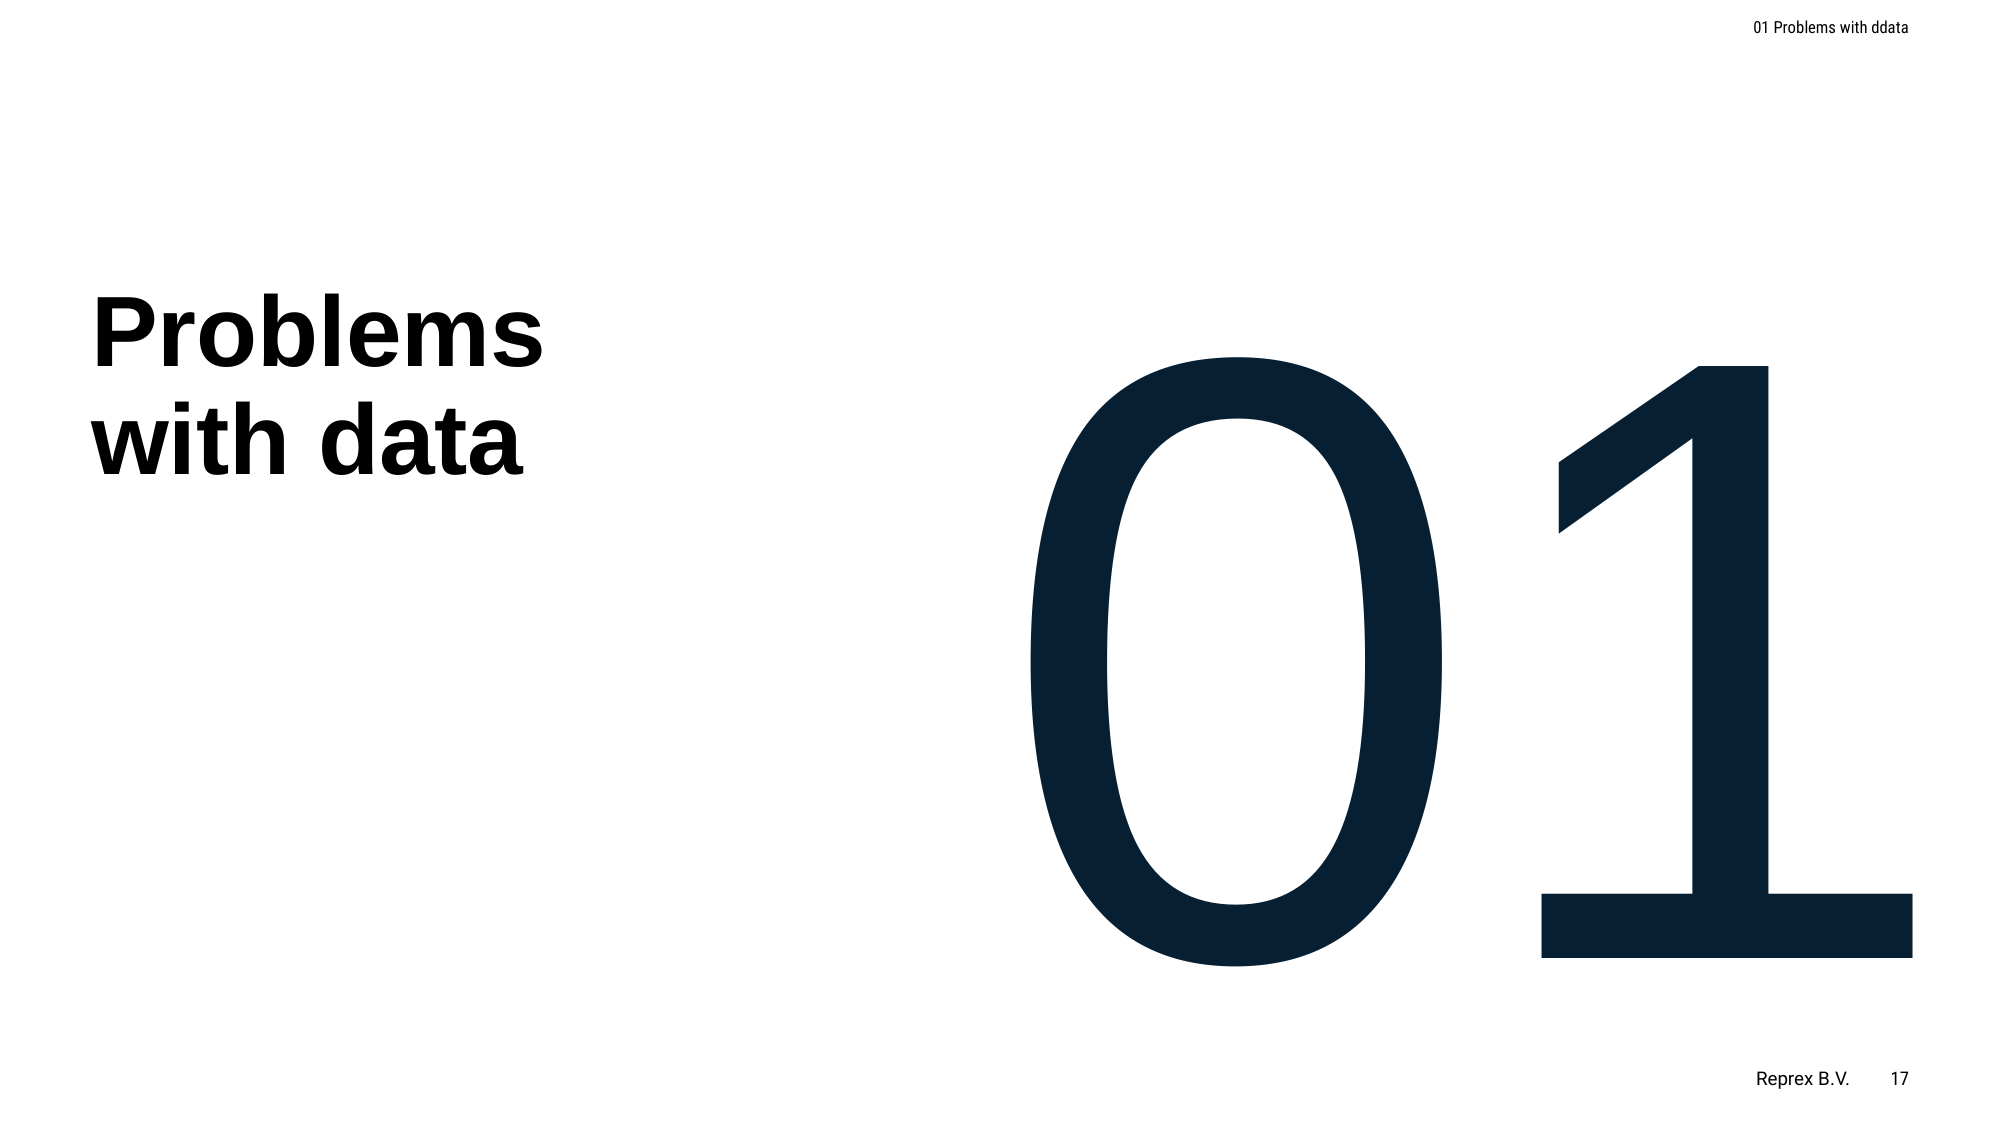

01 Problems with ddata
01
# Problems with data